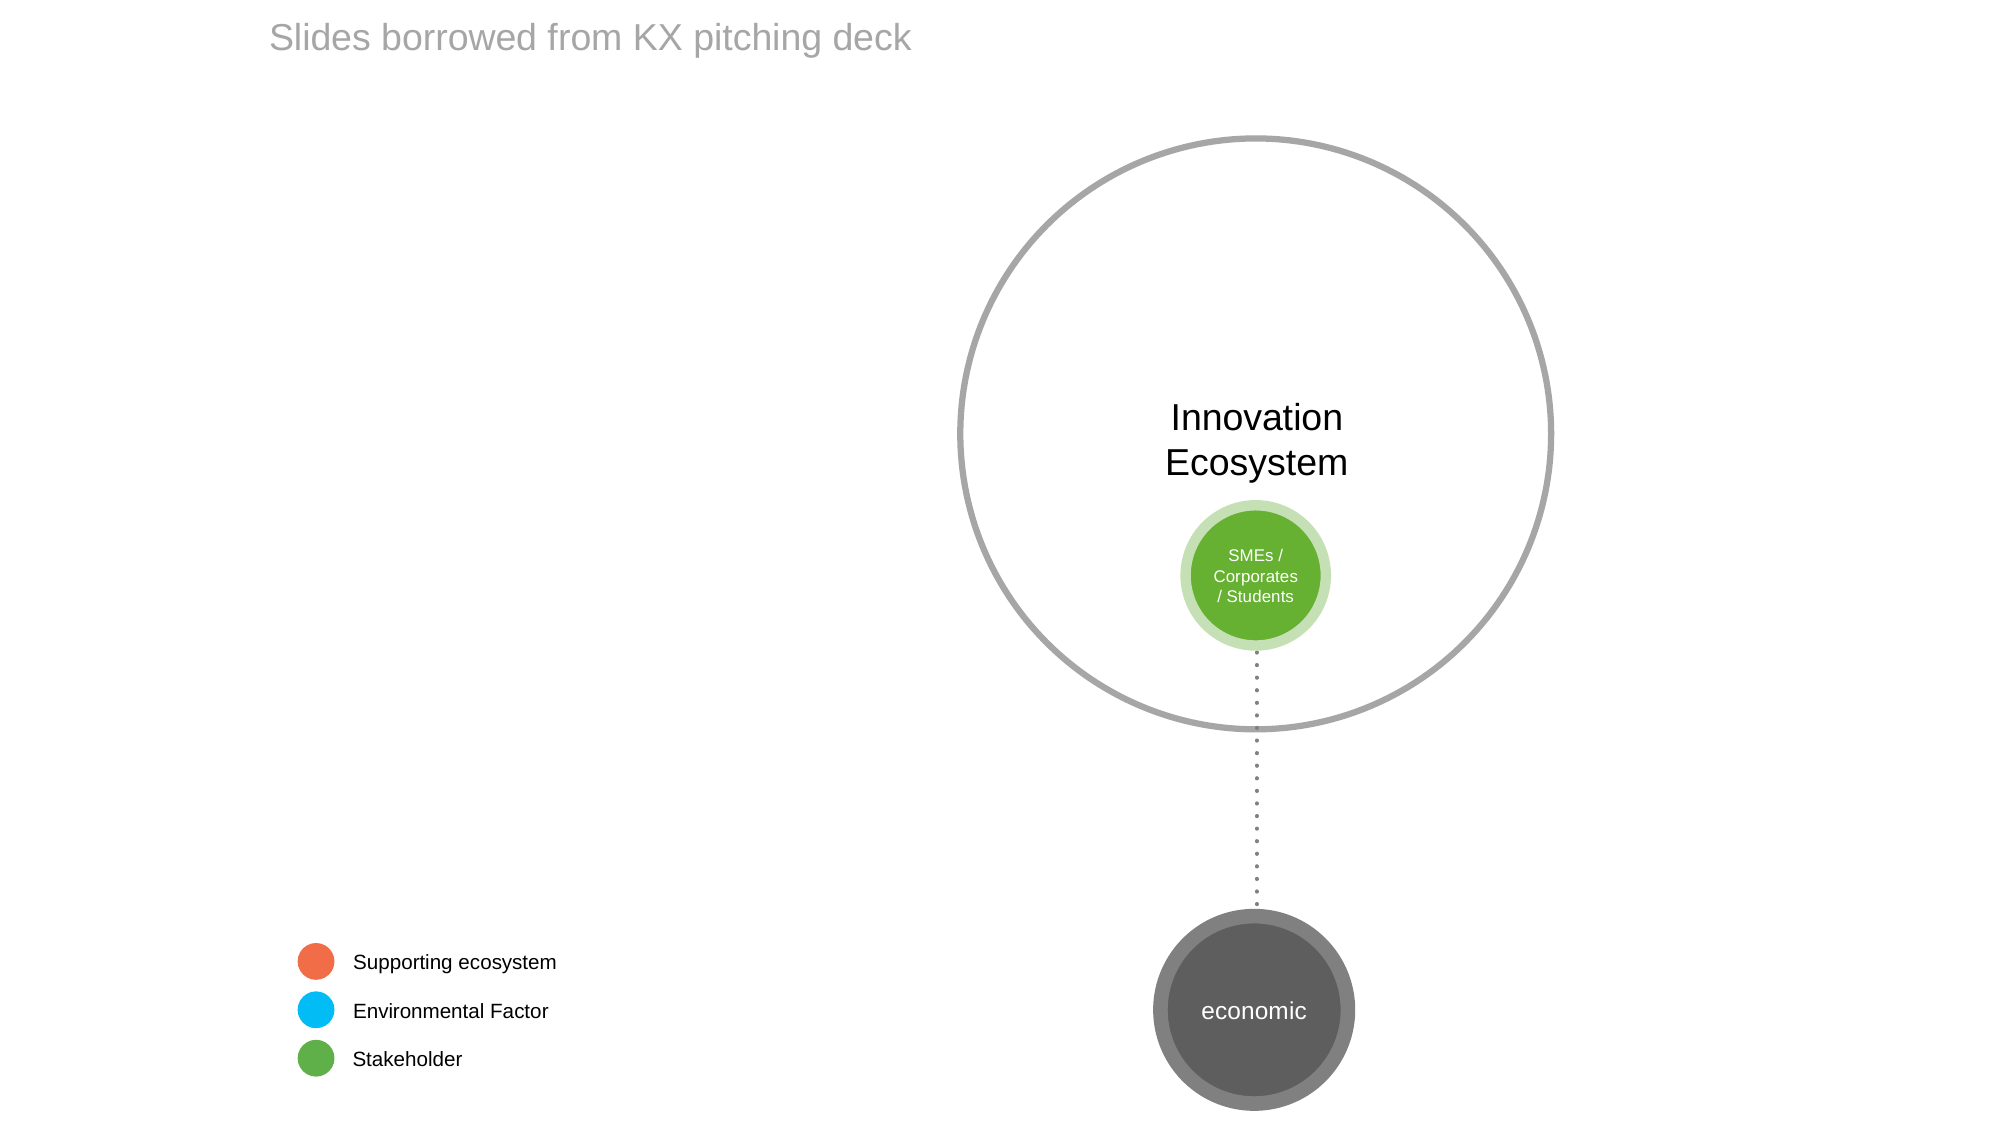

Slides borrowed from KX pitching deck

Innovation
Ecosystem
SMEs / Corporates / Students

economic
Supporting ecosystem

Environmental Factor

Stakeholder